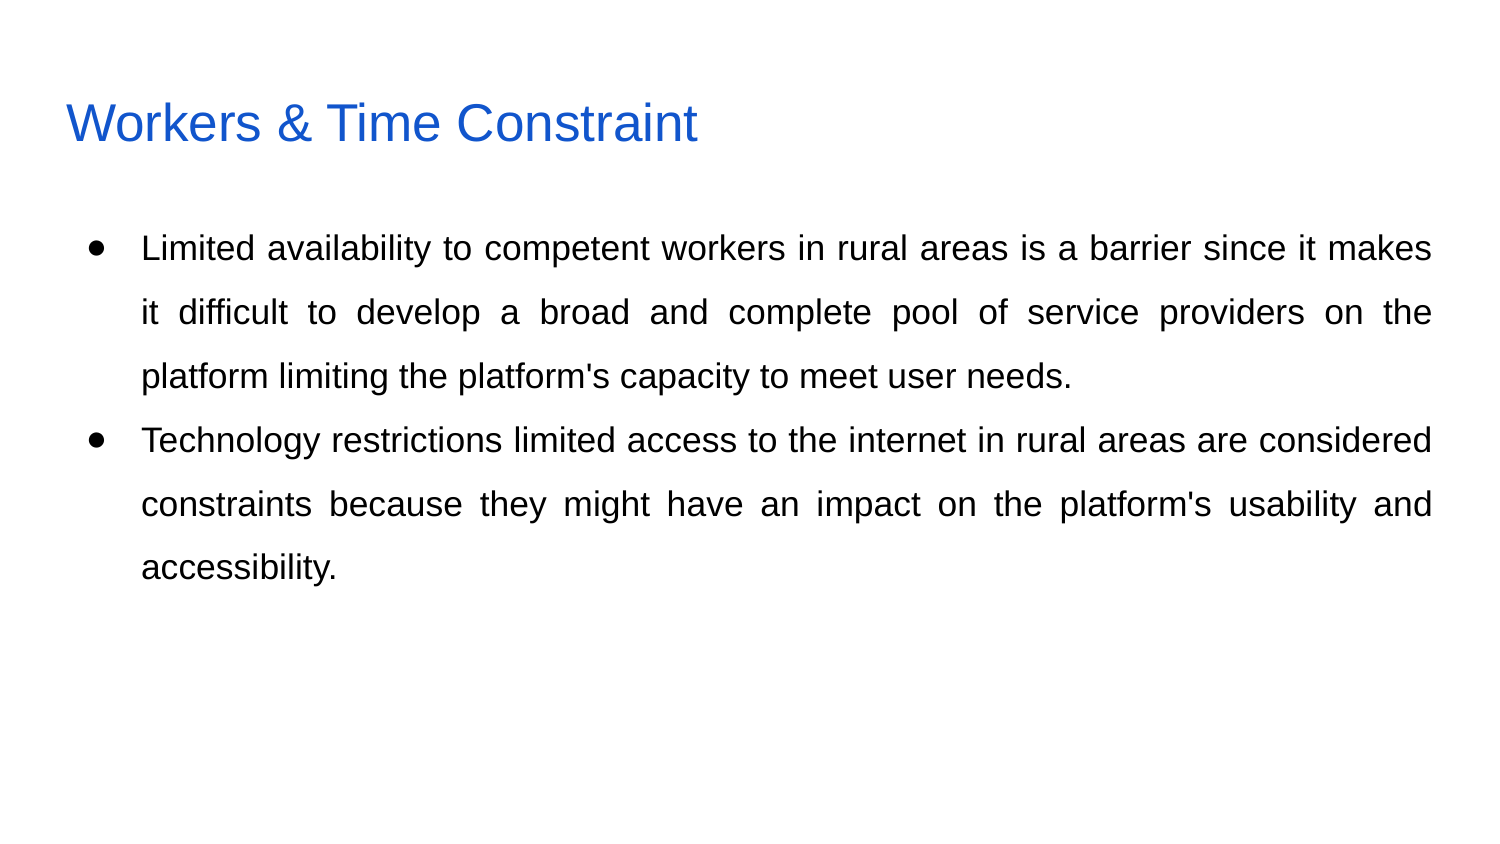

# Workers & Time Constraint
Limited availability to competent workers in rural areas is a barrier since it makes it difficult to develop a broad and complete pool of service providers on the platform limiting the platform's capacity to meet user needs.
Technology restrictions limited access to the internet in rural areas are considered constraints because they might have an impact on the platform's usability and accessibility.